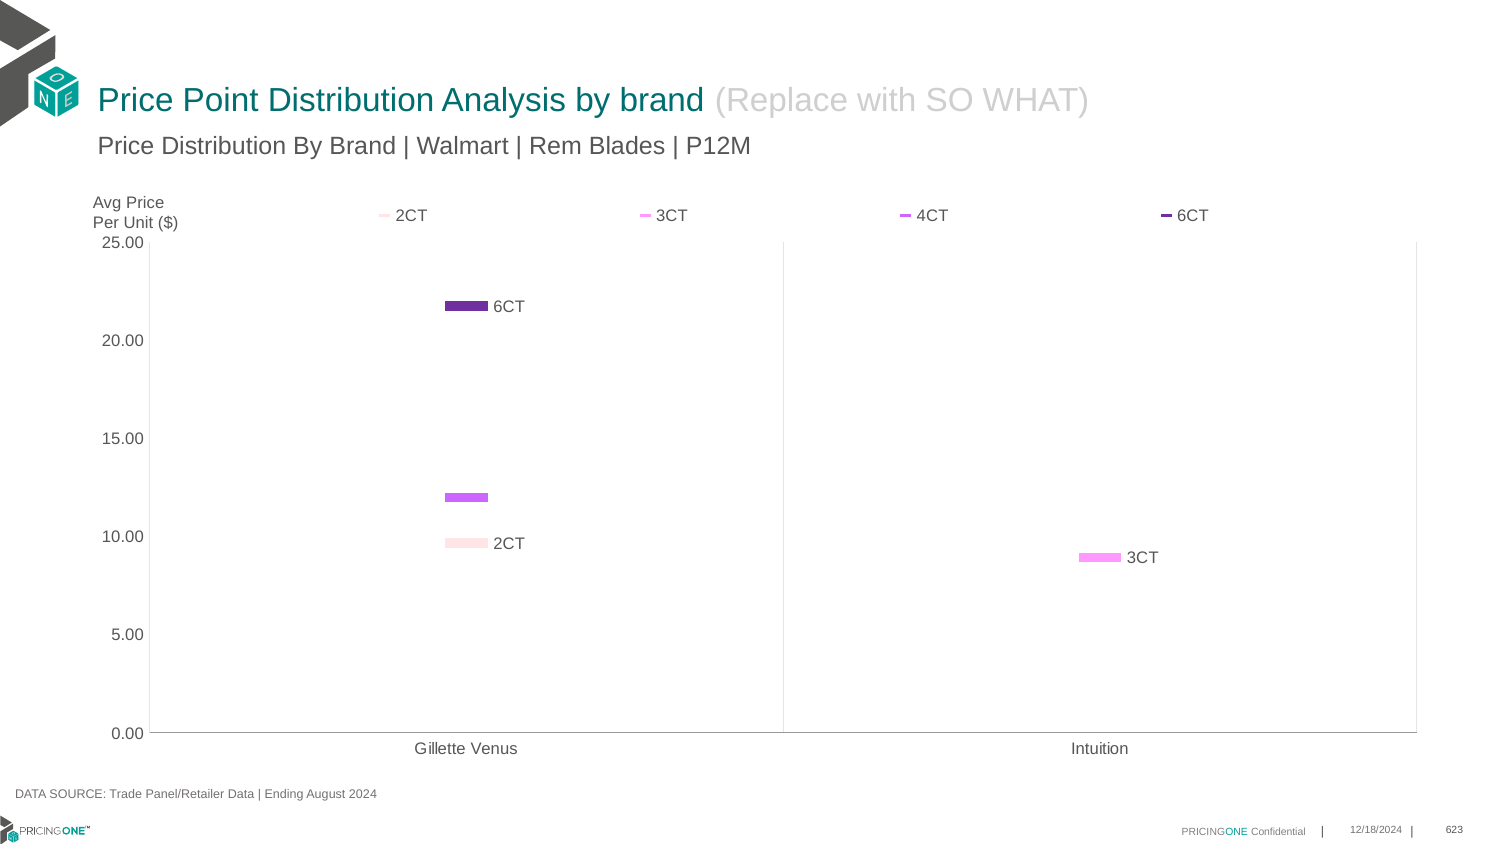

# Price Point Distribution Analysis by brand (Replace with SO WHAT)
Price Distribution By Brand | Walmart | Rem Blades | P12M

### Chart

| Category | 2CT | 3CT | 4CT | 6CT |
|---|---|---|---|---|
| Gillette Venus | 9.664234769687964 | None | 11.963663005103898 | 21.73115686105608 |
| Intuition | None | 8.920419291153522 | None | None |
Avg Price
Per Unit ($)
DATA SOURCE: Trade Panel/Retailer Data | Ending August 2024
12/18/2024
623